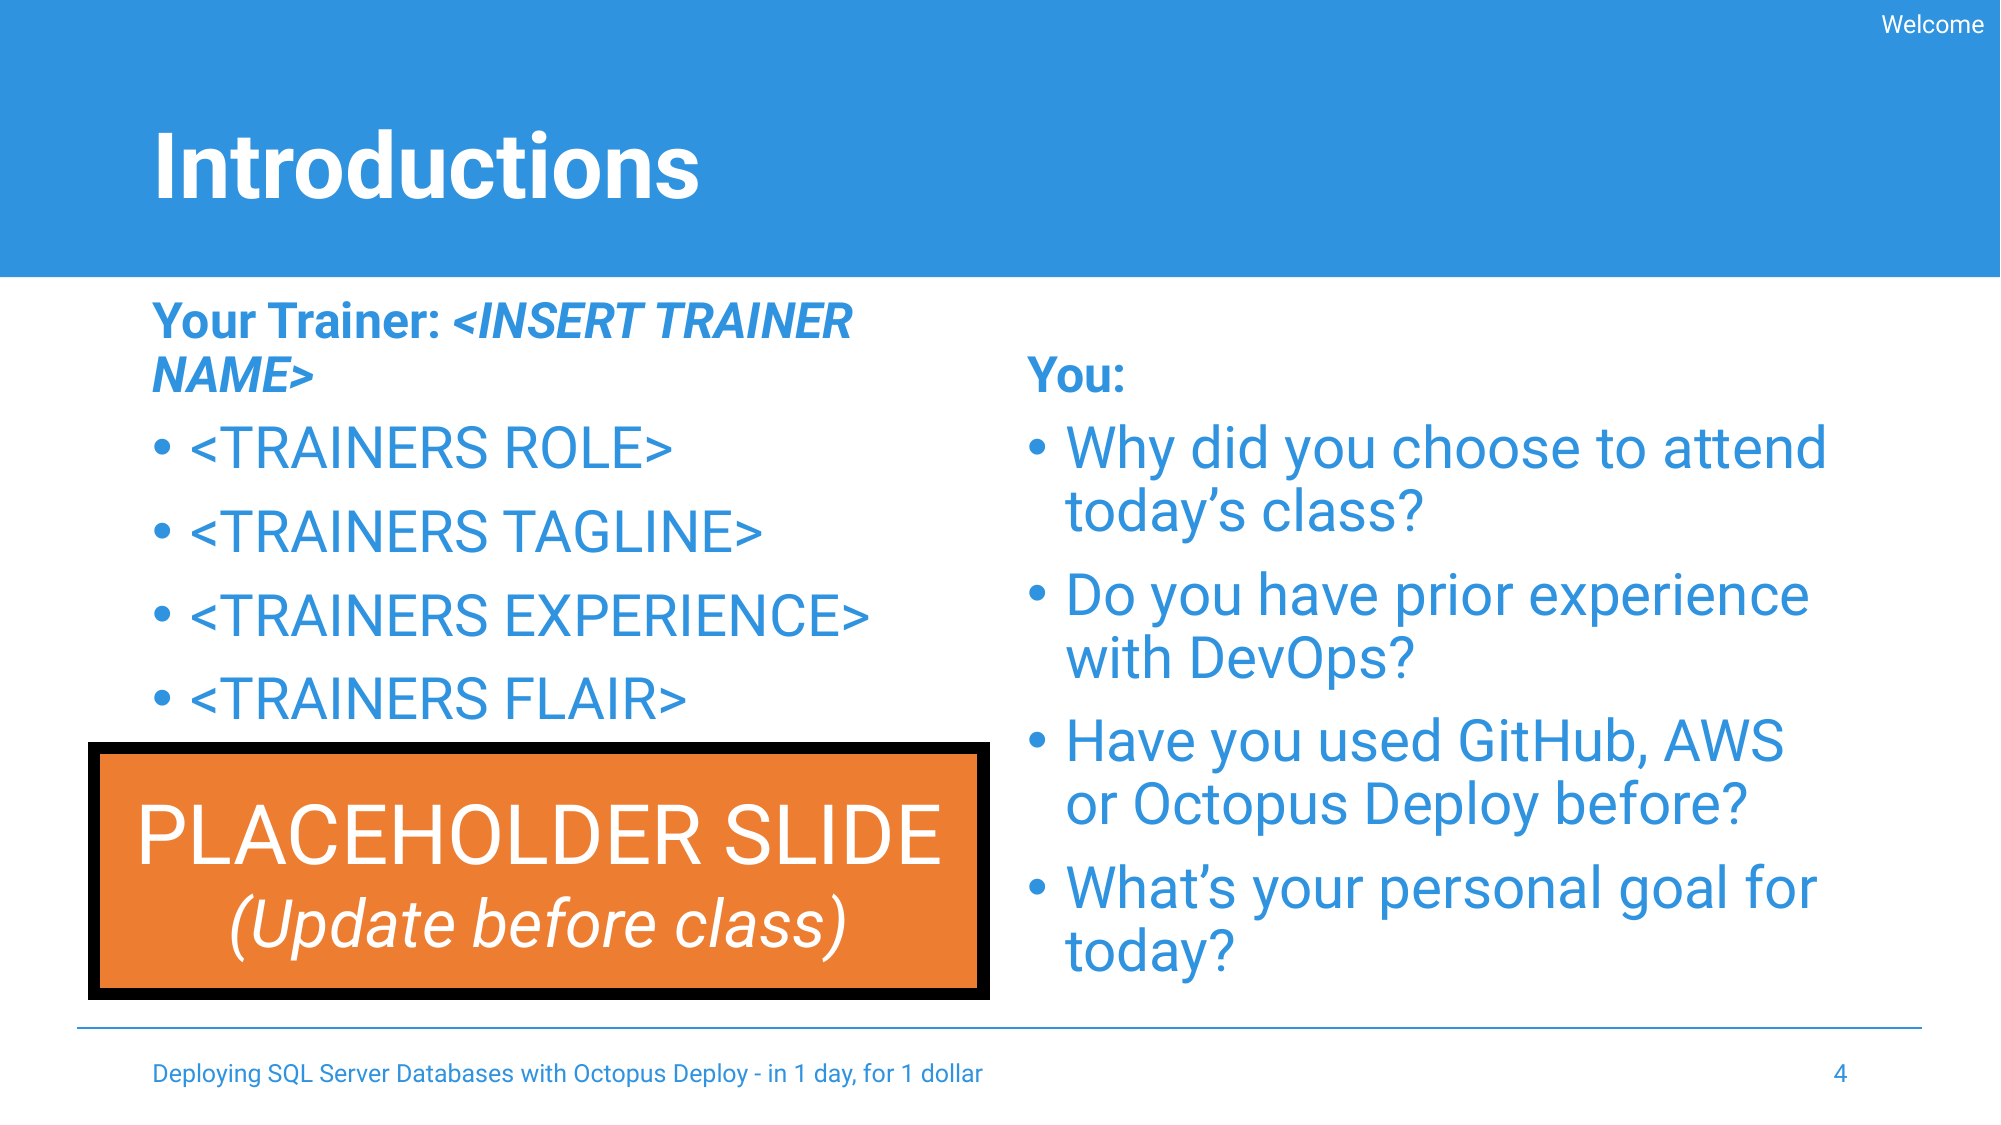

Welcome
# Introductions
Your Trainer: <INSERT TRAINER NAME>
You:
<TRAINERS ROLE>
<TRAINERS TAGLINE>
<TRAINERS EXPERIENCE>
<TRAINERS FLAIR>
Why did you choose to attend today’s class?
Do you have prior experience with DevOps?
Have you used GitHub, AWS or Octopus Deploy before?
What’s your personal goal for today?
PLACEHOLDER SLIDE
(Update before class)
Deploying SQL Server Databases with Octopus Deploy - in 1 day, for 1 dollar
4